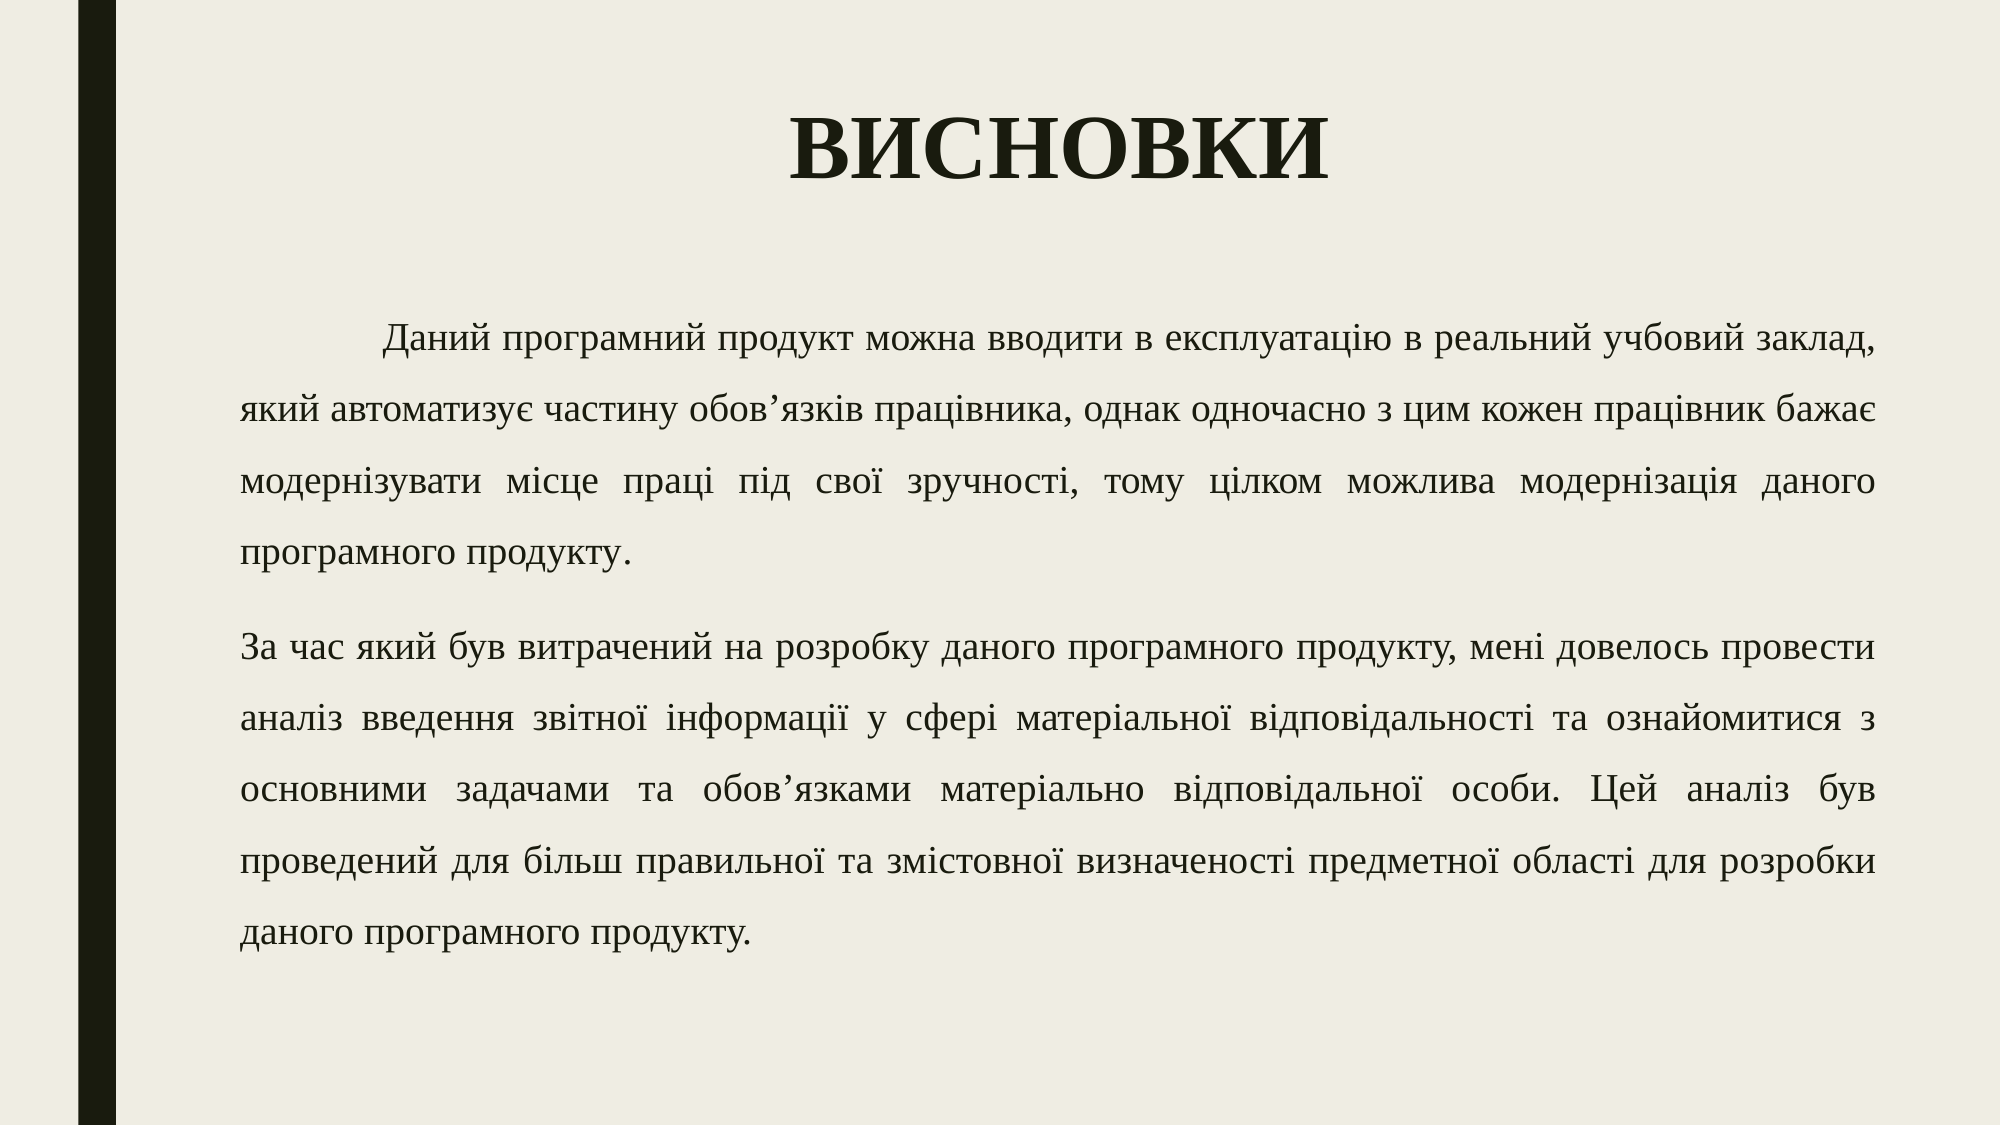

# ВИСНОВКИ
	Даний програмний продукт можна вводити в експлуатацію в реальний учбовий заклад, який автоматизує частину обов’язків працівника, однак одночасно з цим кожен працівник бажає модернізувати місце праці під свої зручності, тому цілком можлива модернізація даного програмного продукту.
За час який був витрачений на розробку даного програмного продукту, мені довелось провести аналіз введення звітної інформації у сфері матеріальної відповідальності та ознайомитися з основними задачами та обов’язками матеріально відповідальної особи. Цей аналіз був проведений для більш правильної та змістовної визначеності предметної області для розробки даного програмного продукту.